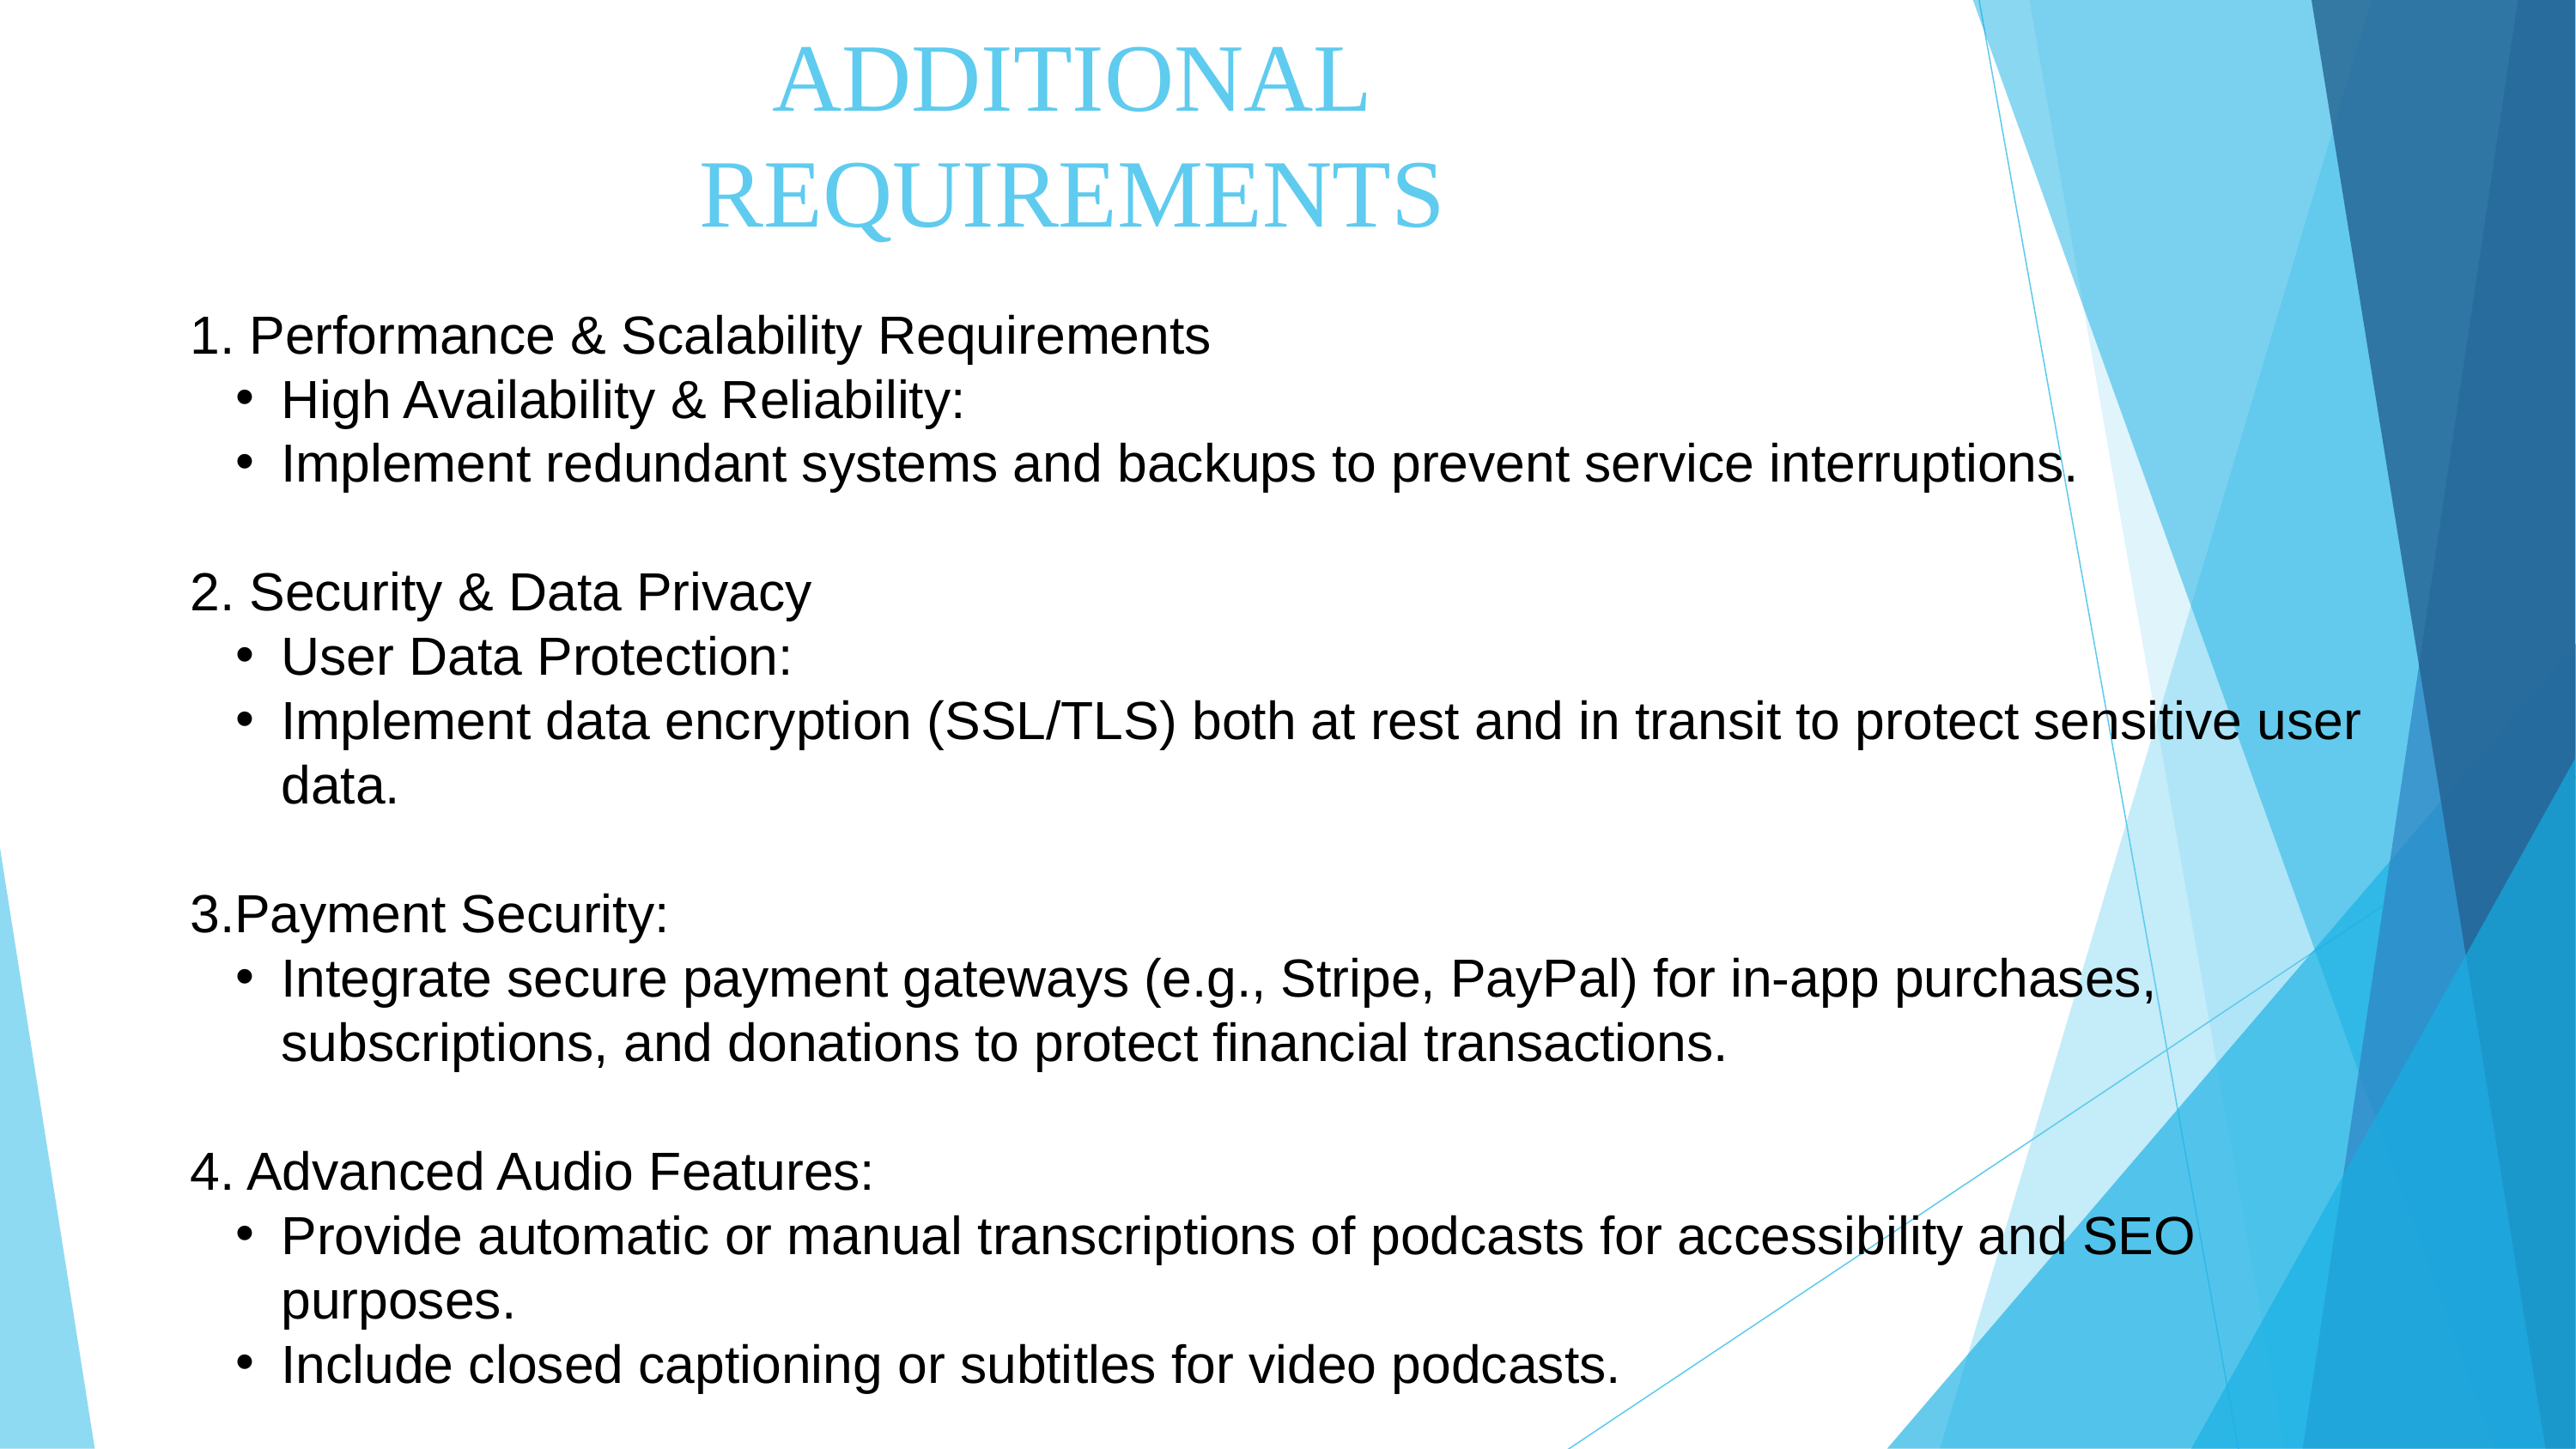

ADDITIONAL
                   REQUIREMENTS
1. Performance & Scalability Requirements
High Availability & Reliability:
Implement redundant systems and backups to prevent service interruptions.

2. Security & Data Privacy
User Data Protection:
Implement data encryption (SSL/TLS) both at rest and in transit to protect sensitive user data.

3.Payment Security:
Integrate secure payment gateways (e.g., Stripe, PayPal) for in-app purchases, subscriptions, and donations to protect financial transactions.

4. Advanced Audio Features:
Provide automatic or manual transcriptions of podcasts for accessibility and SEO purposes.
Include closed captioning or subtitles for video podcasts.